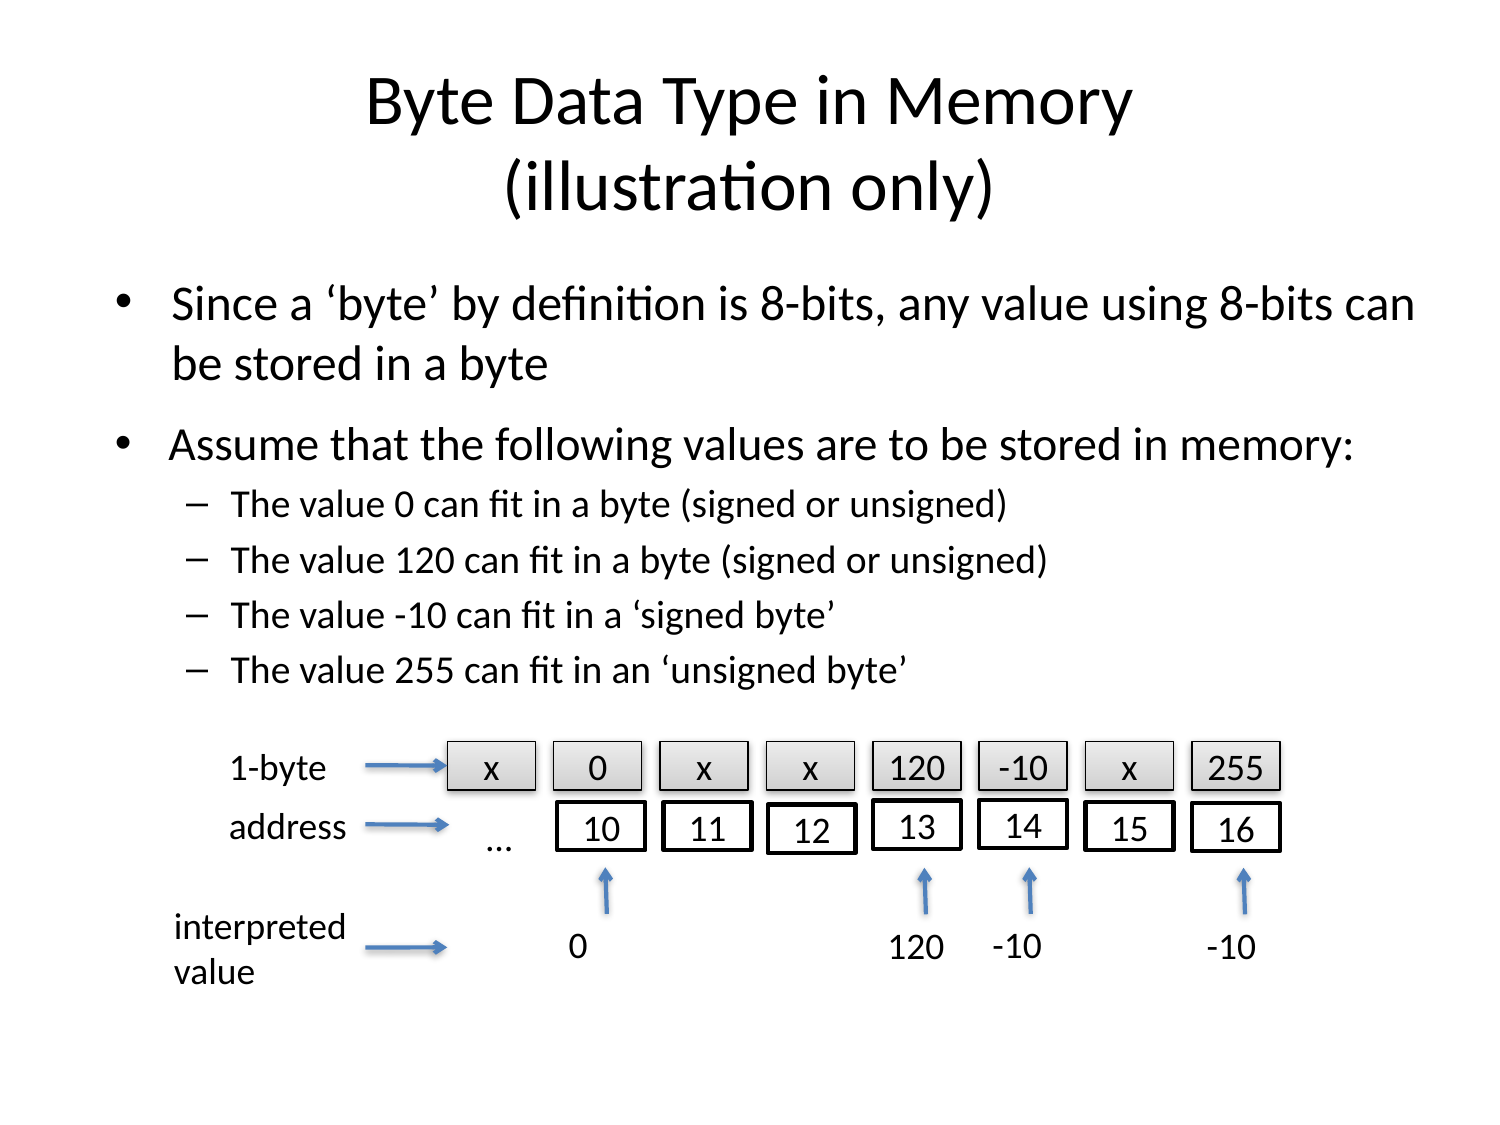

# Byte Data Type in Memory (illustration only)
Since a ‘byte’ by definition is 8-bits, any value using 8-bits can be stored in a byte
Assume that the following values are to be stored in memory:
The value 0 can fit in a byte (signed or unsigned)
The value 120 can fit in a byte (signed or unsigned)
The value -10 can fit in a ‘signed byte’
The value 255 can fit in an ‘unsigned byte’
1-byte
x
0
x
x
120
-10
x
255
address
14
13
10
11
15
16
12
…
interpreted
value
0
-10
120
-10